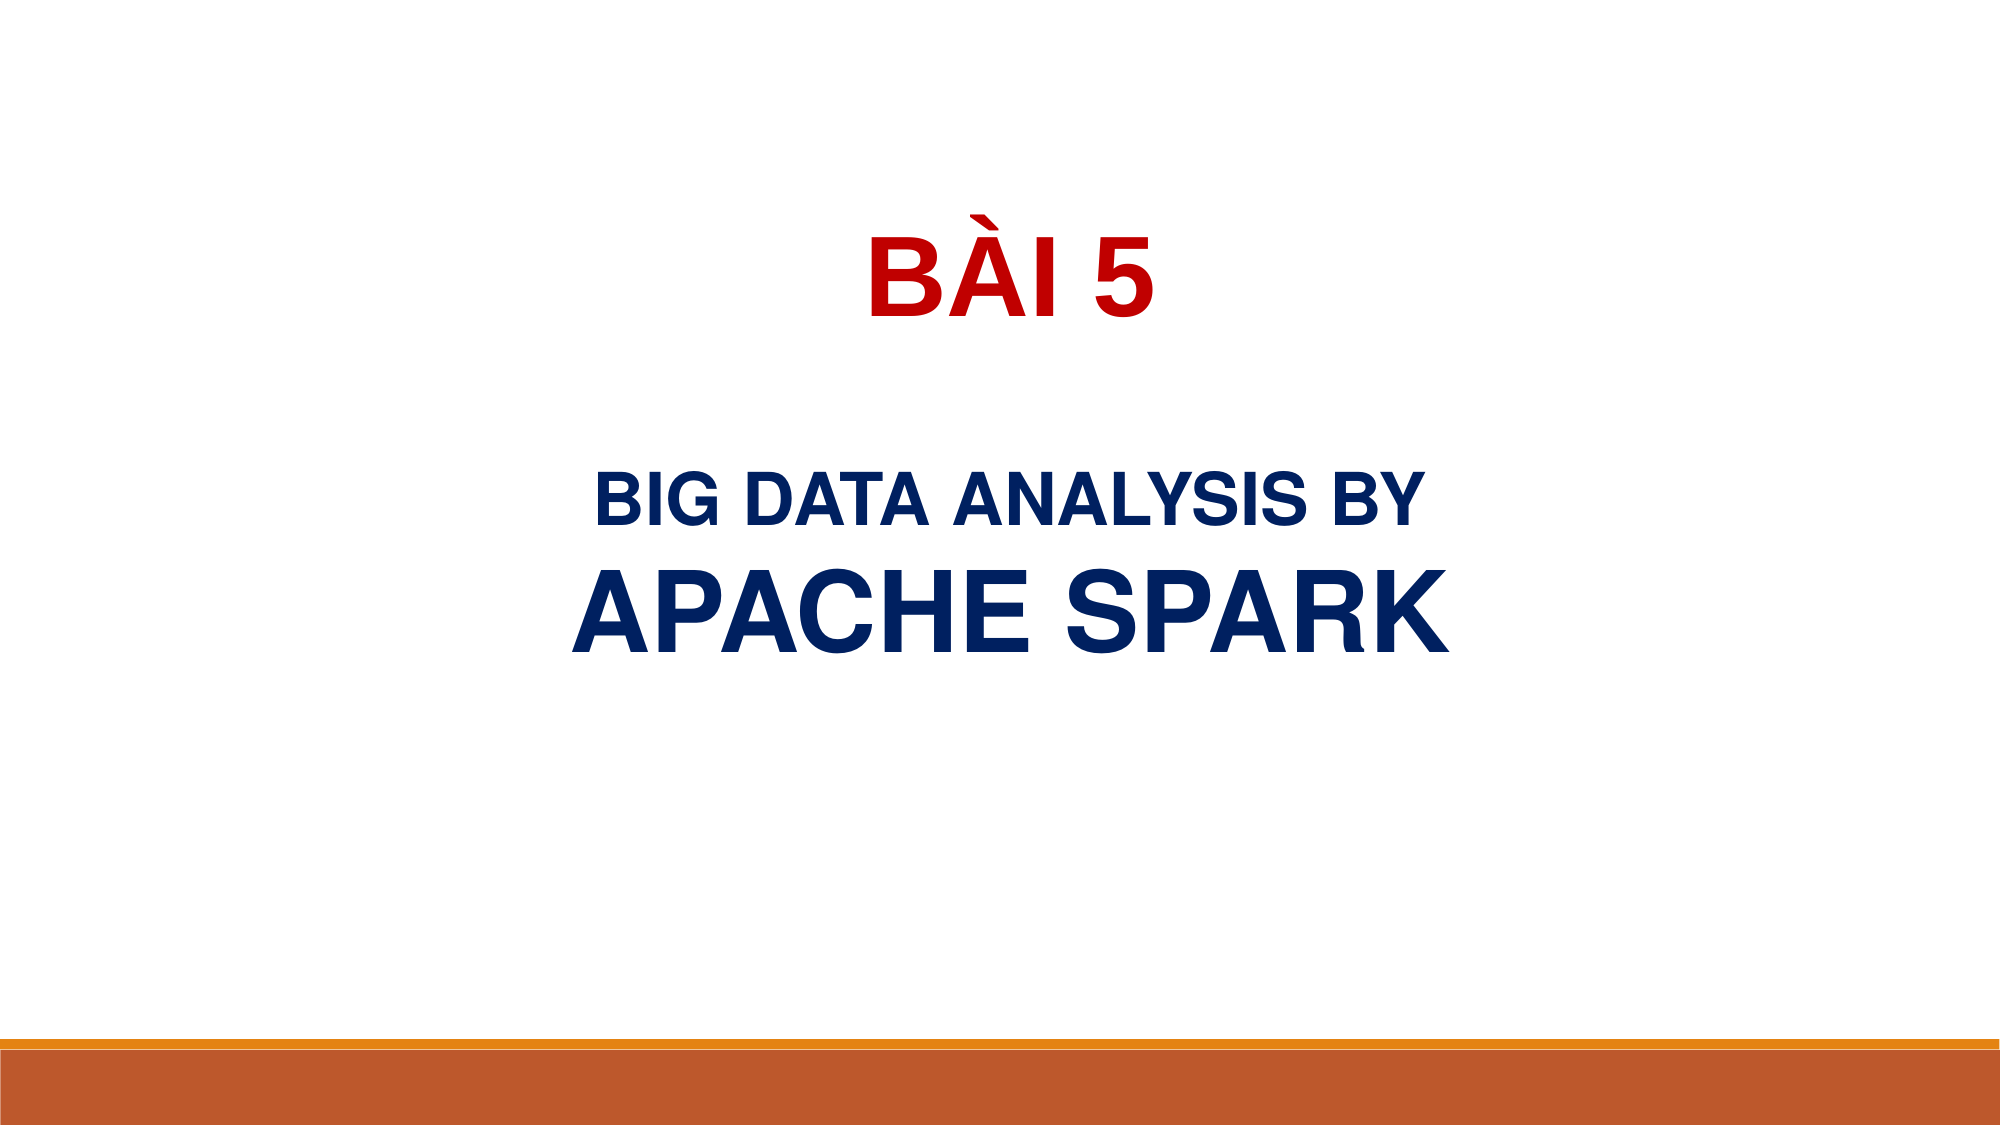

BÀI 5

BIG DATA ANALYSIS BY
APACHE SPARK